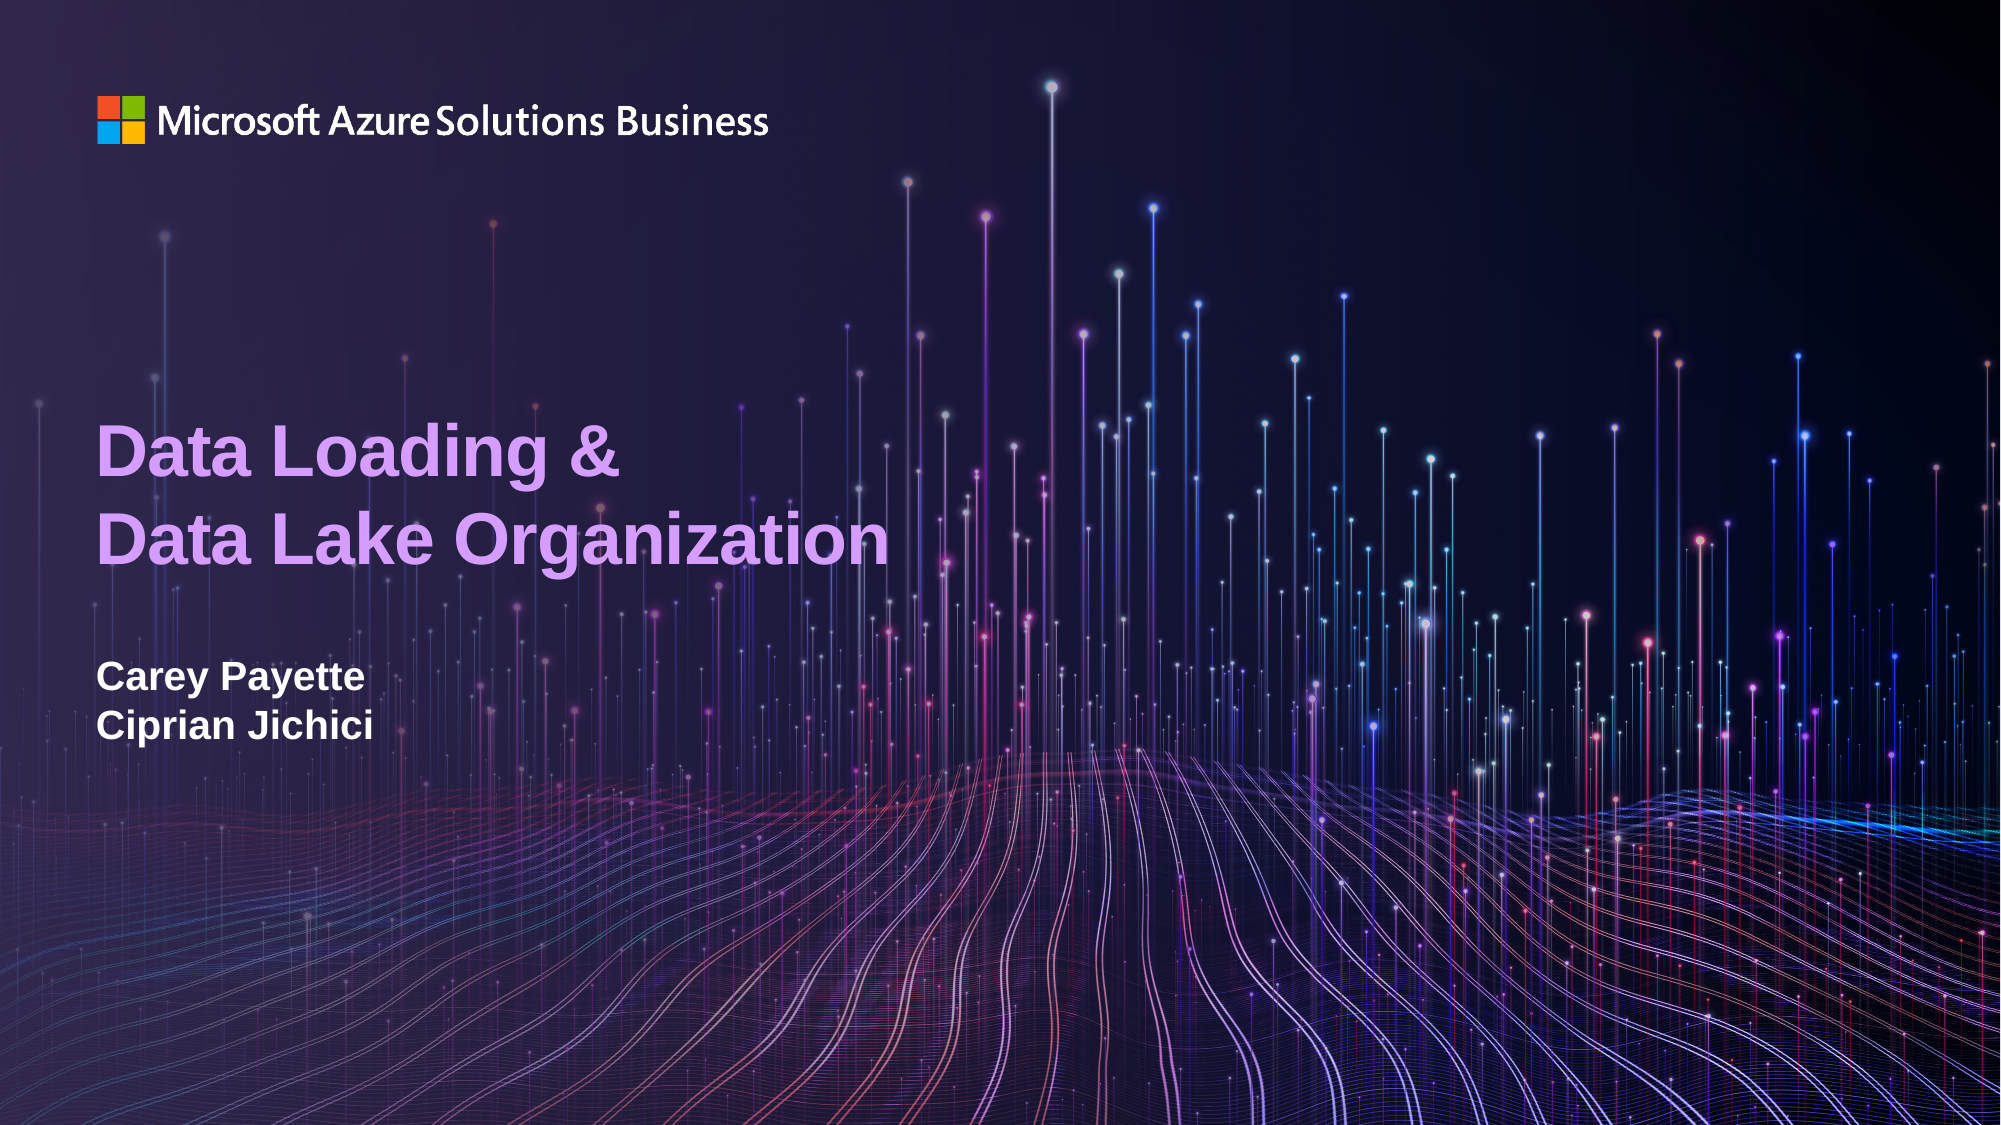

# Data Loading & Data Lake Organization
Carey Payette
Ciprian Jichici